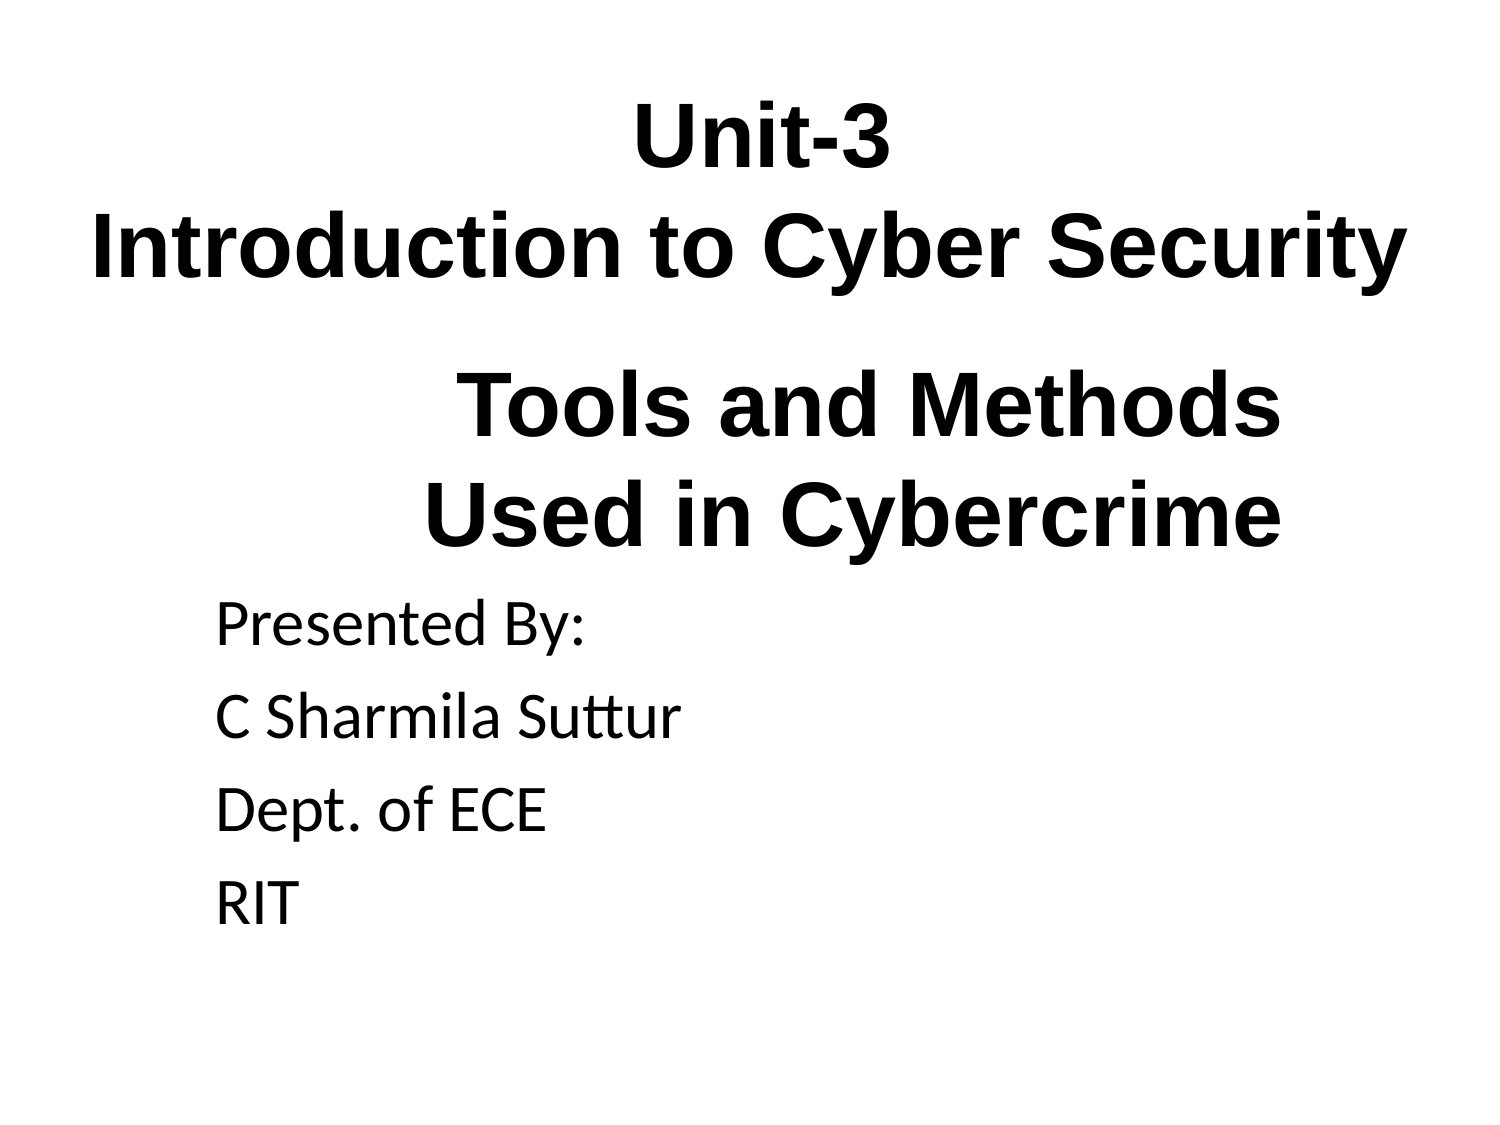

# Unit-3 Introduction to Cyber Security
Tools and Methods Used in Cybercrime
Presented By:
C Sharmila Suttur
Dept. of ECE
RIT